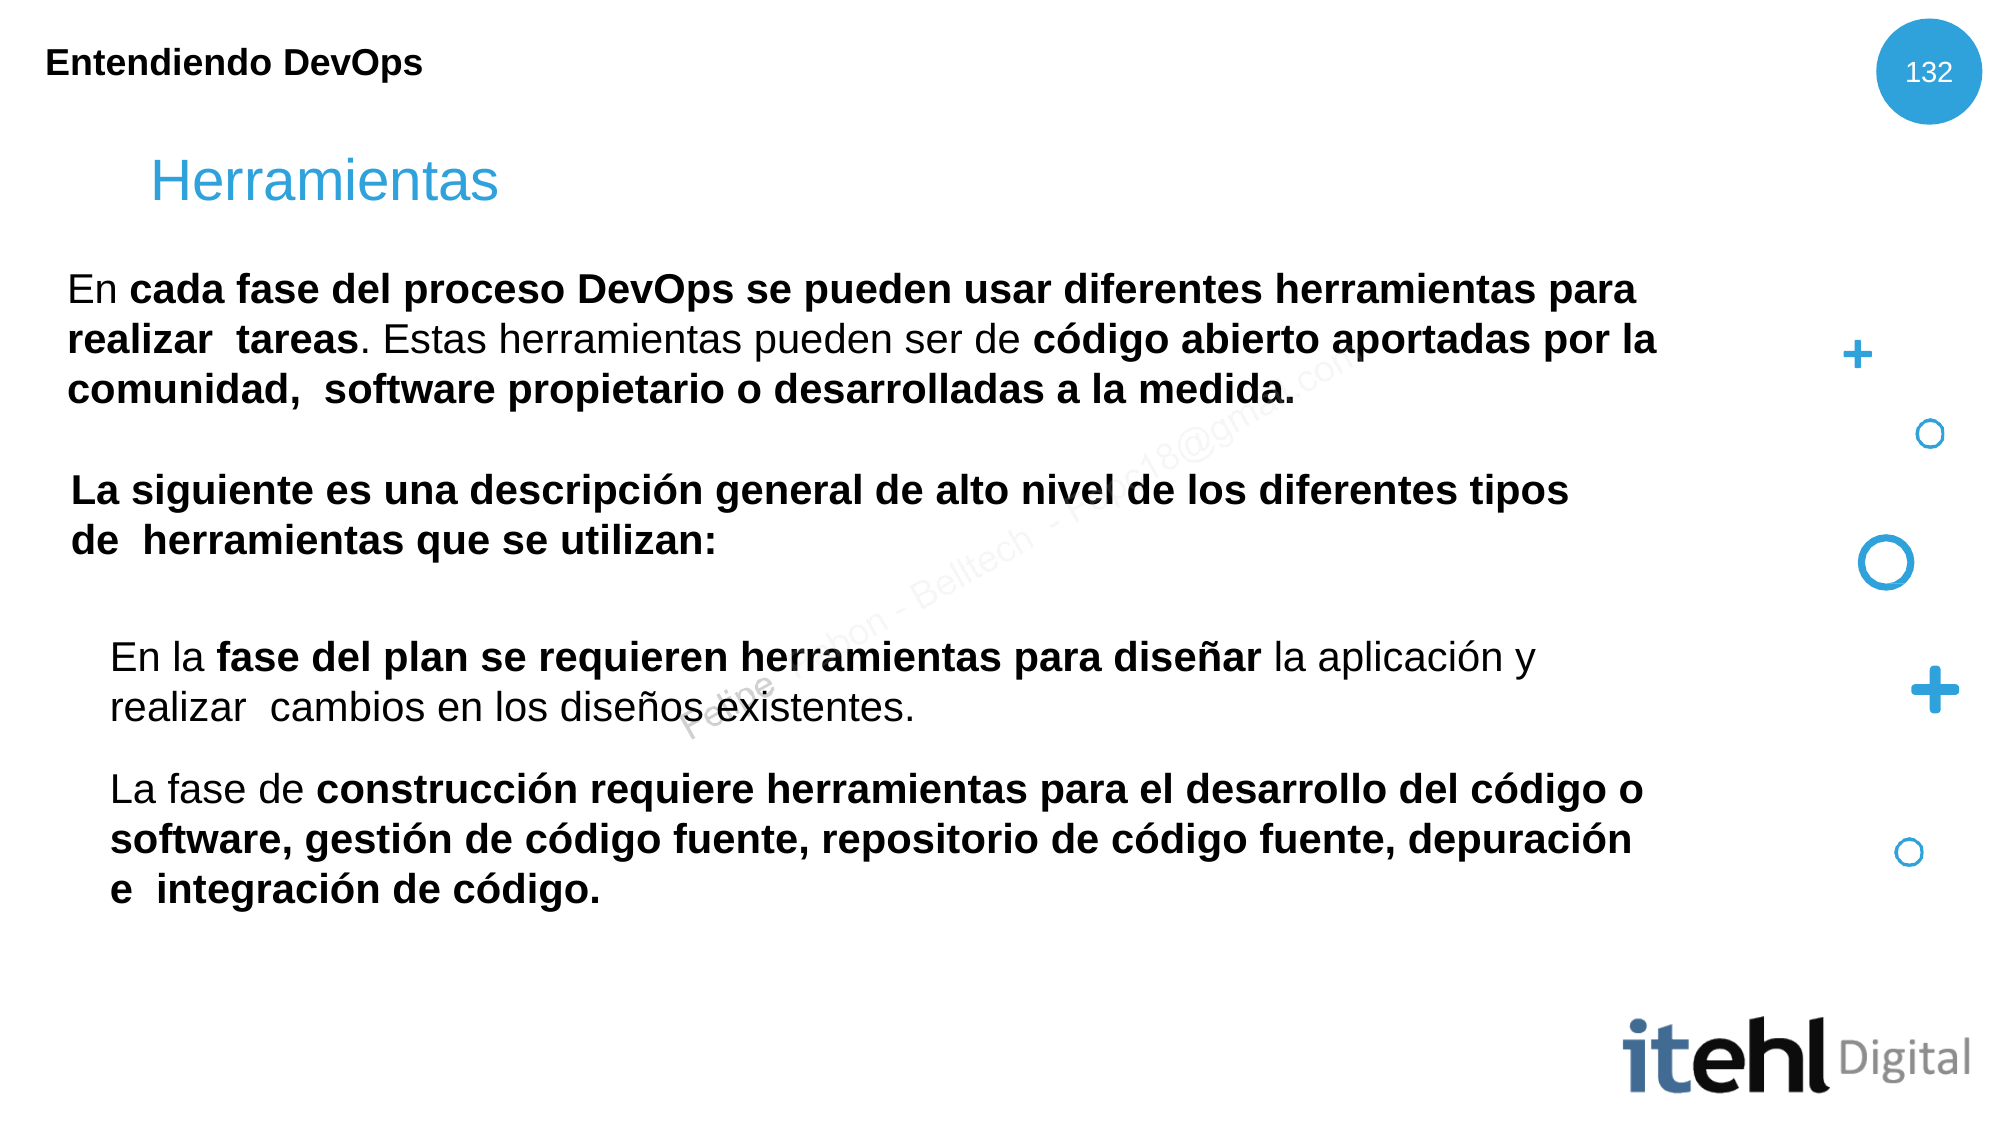

Entendiendo DevOps
132
# Herramientas
En cada fase del proceso DevOps se pueden usar diferentes herramientas para realizar  tareas. Estas herramientas pueden ser de código abierto aportadas por la comunidad,  software propietario o desarrolladas a la medida.

La siguiente es una descripción general de alto nivel de los diferentes tipos de  herramientas que se utilizan:

En la fase del plan se requieren herramientas para diseñar la aplicación y realizar  cambios en los diseños existentes.
La fase de construcción requiere herramientas para el desarrollo del código o  software, gestión de código fuente, repositorio de código fuente, depuración e  integración de código.